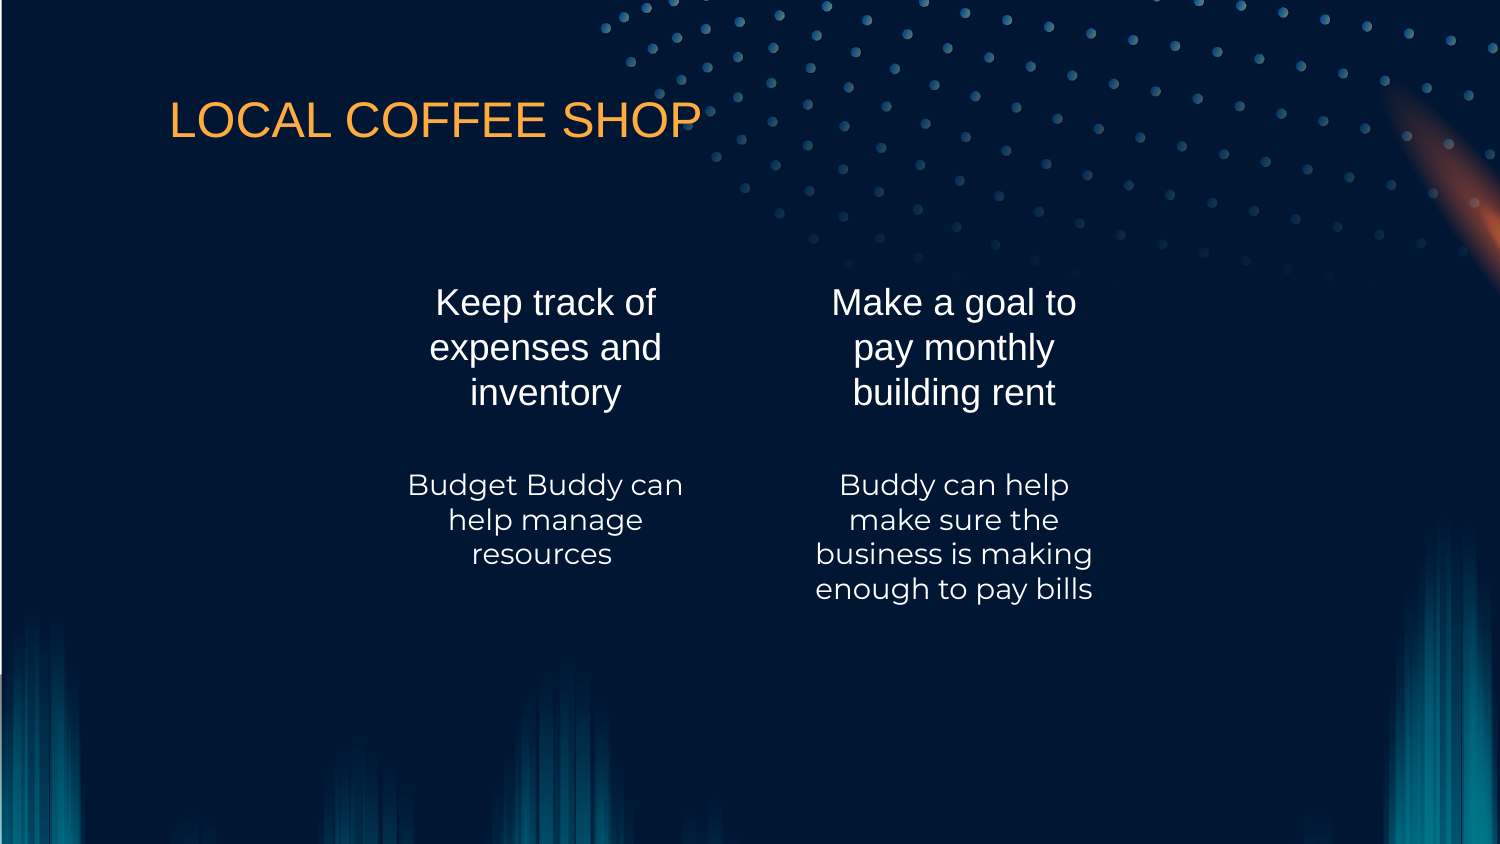

LOCAL COFFEE SHOP
Keep track of expenses and inventory
# Make a goal to pay monthly building rent
Budget Buddy can help manage resources
Buddy can help make sure the business is making enough to pay bills